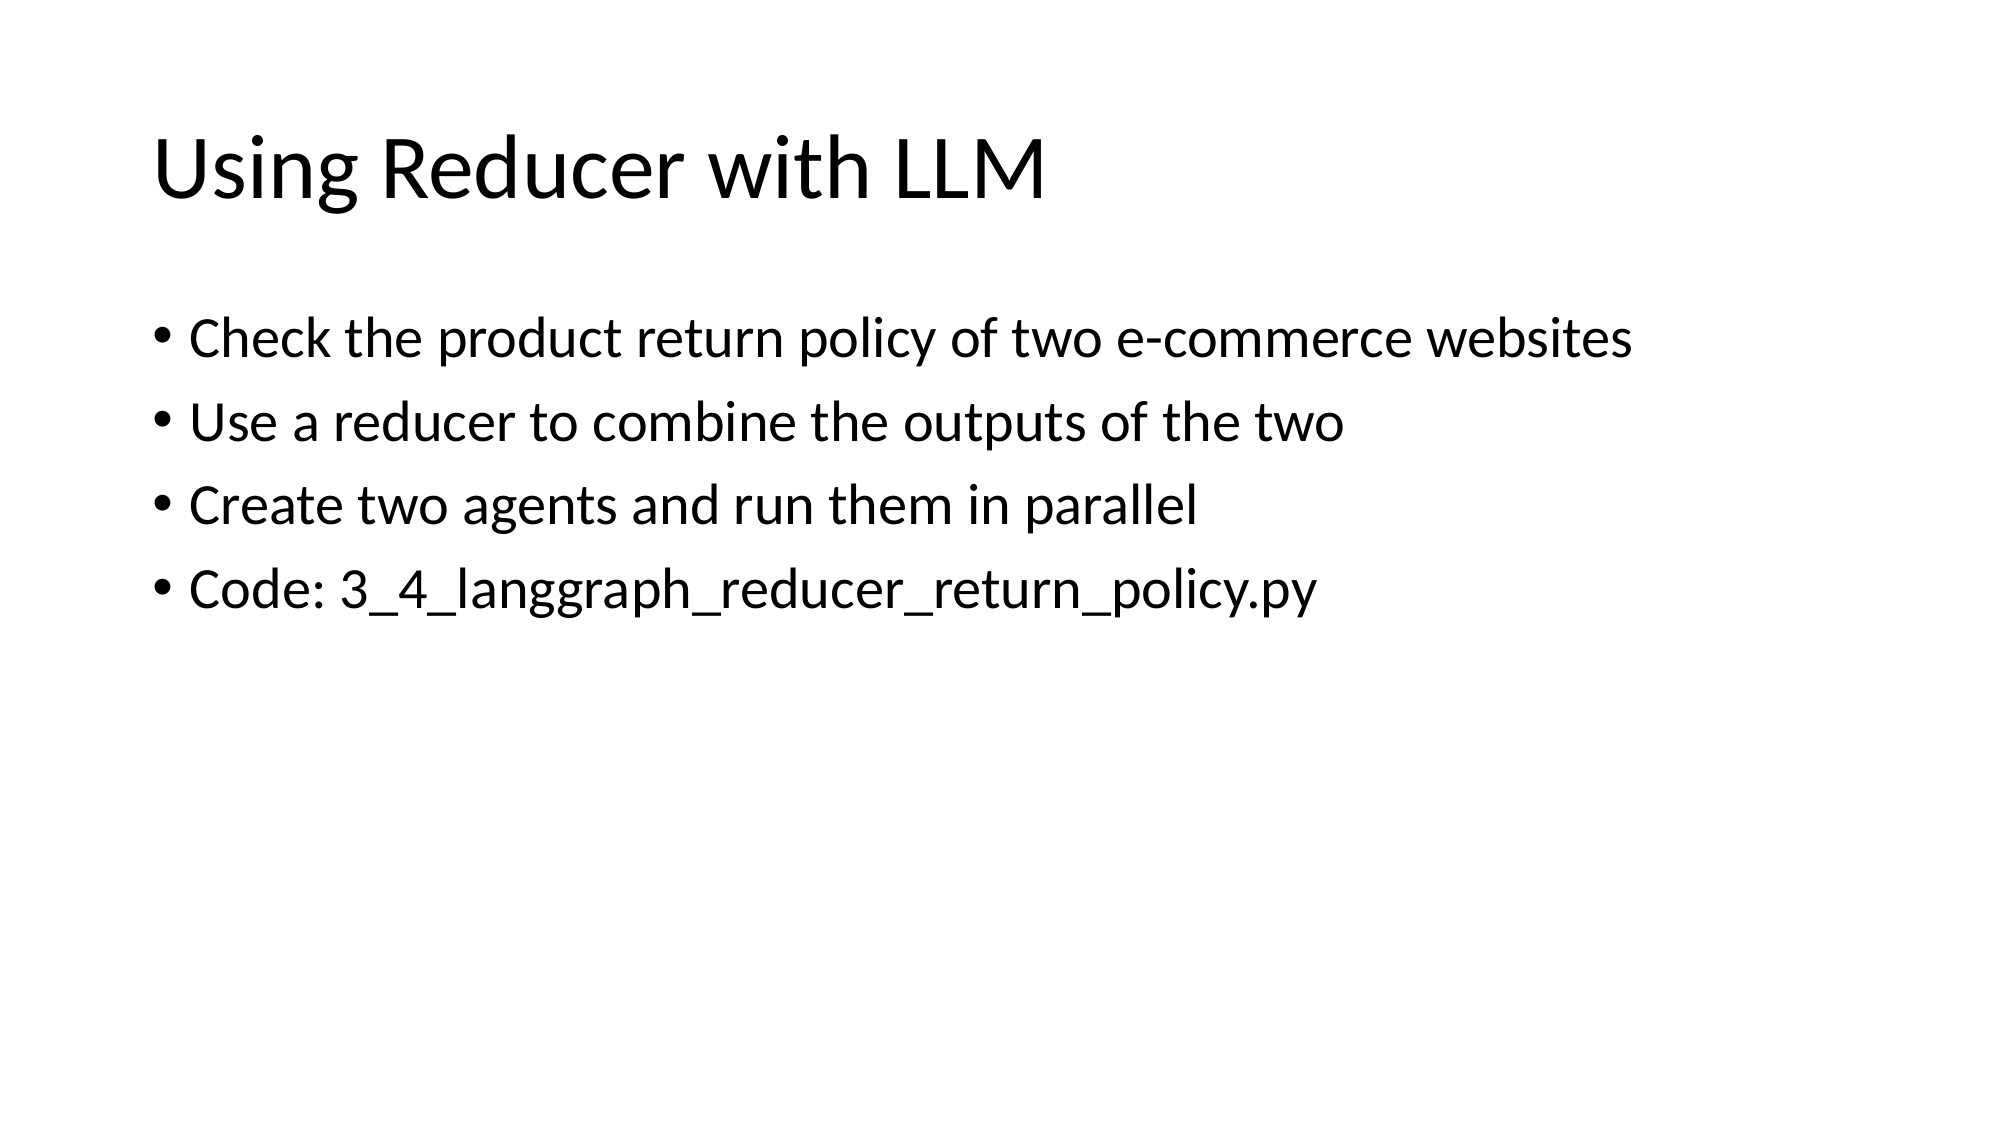

# Using Reducer with LLM
Check the product return policy of two e-commerce websites
Use a reducer to combine the outputs of the two
Create two agents and run them in parallel
Code: 3_4_langgraph_reducer_return_policy.py